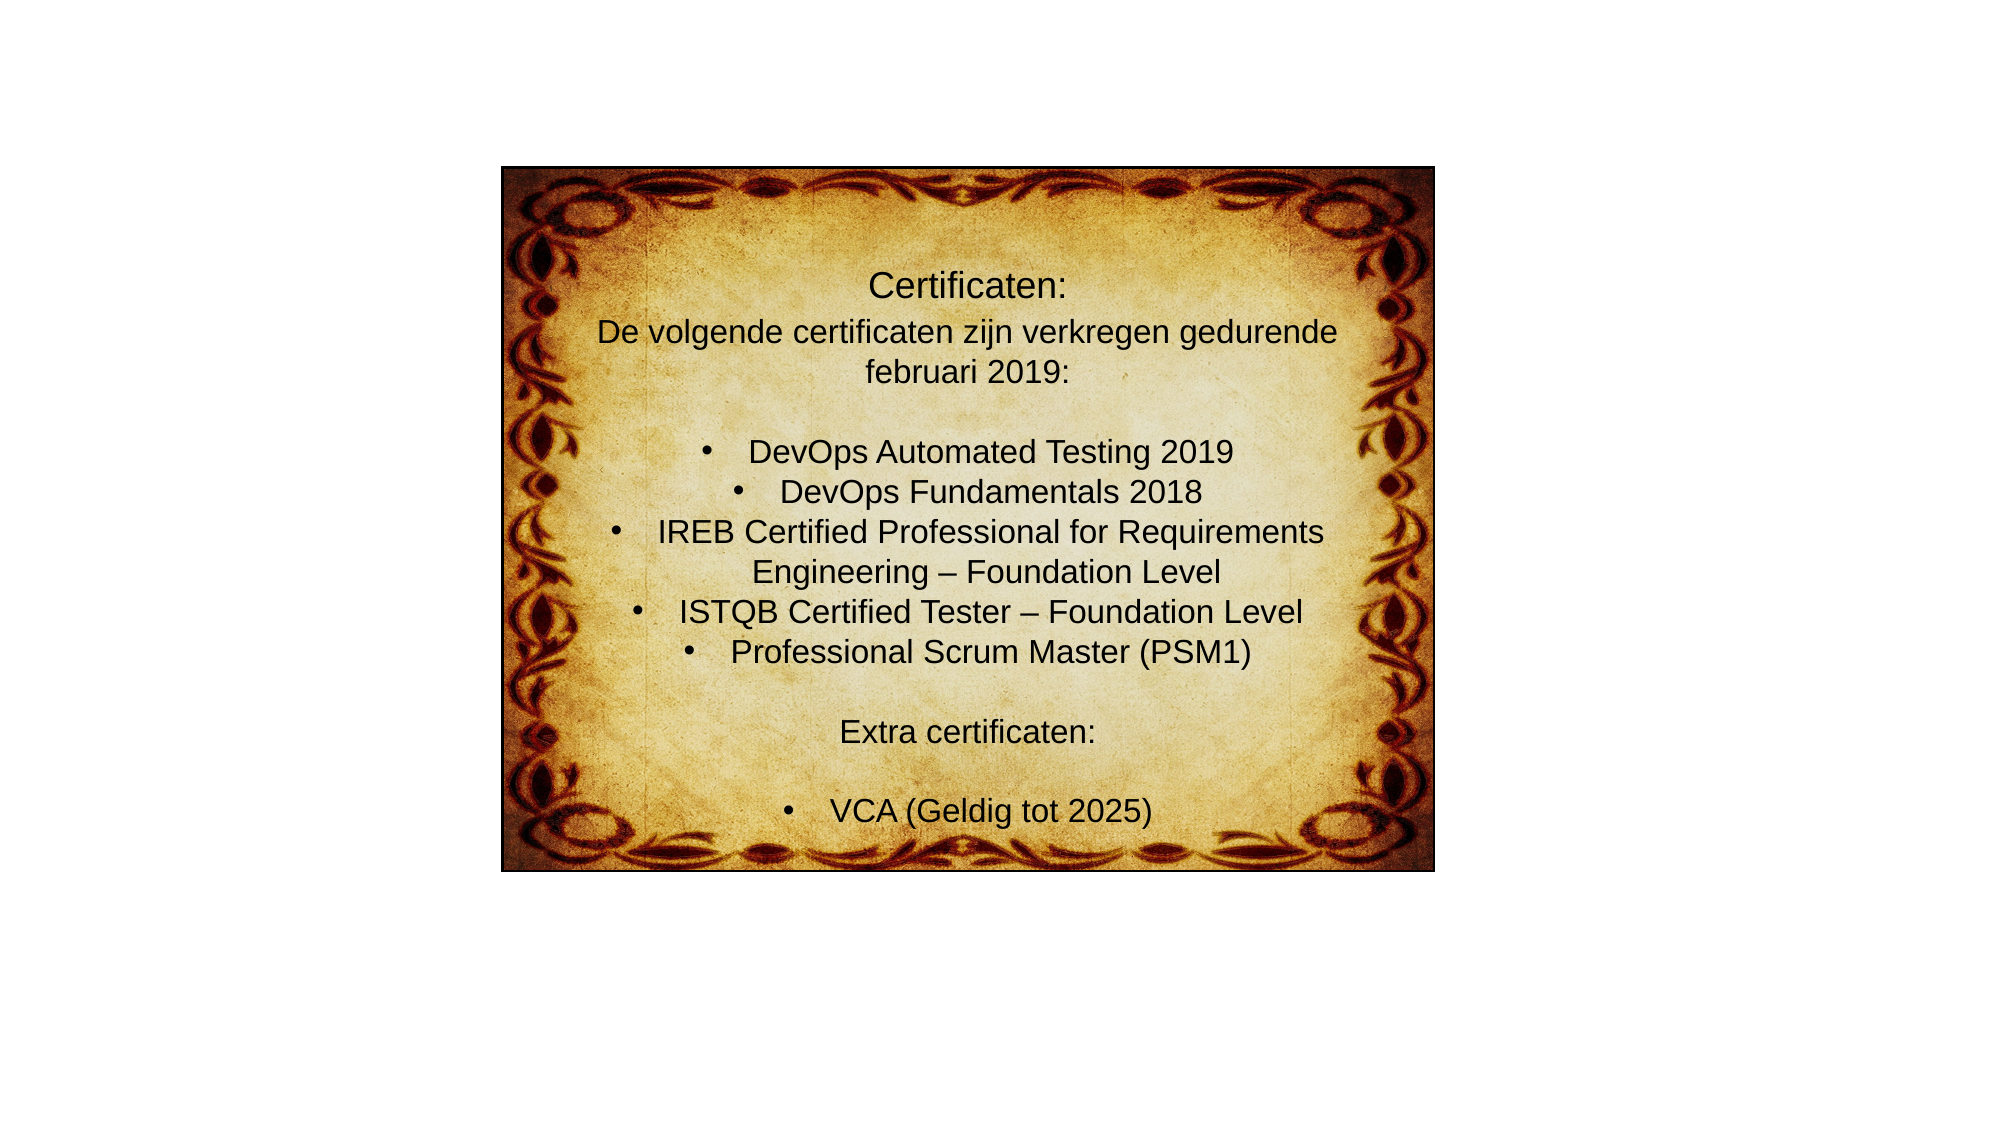

Certificaten:
De volgende certificaten zijn verkregen gedurende februari 2019:

DevOps Automated Testing 2019
DevOps Fundamentals 2018
IREB Certified Professional for Requirements Engineering – Foundation Level
ISTQB Certified Tester – Foundation Level
Professional Scrum Master (PSM1)

Extra certificaten:

VCA (Geldig tot 2025)